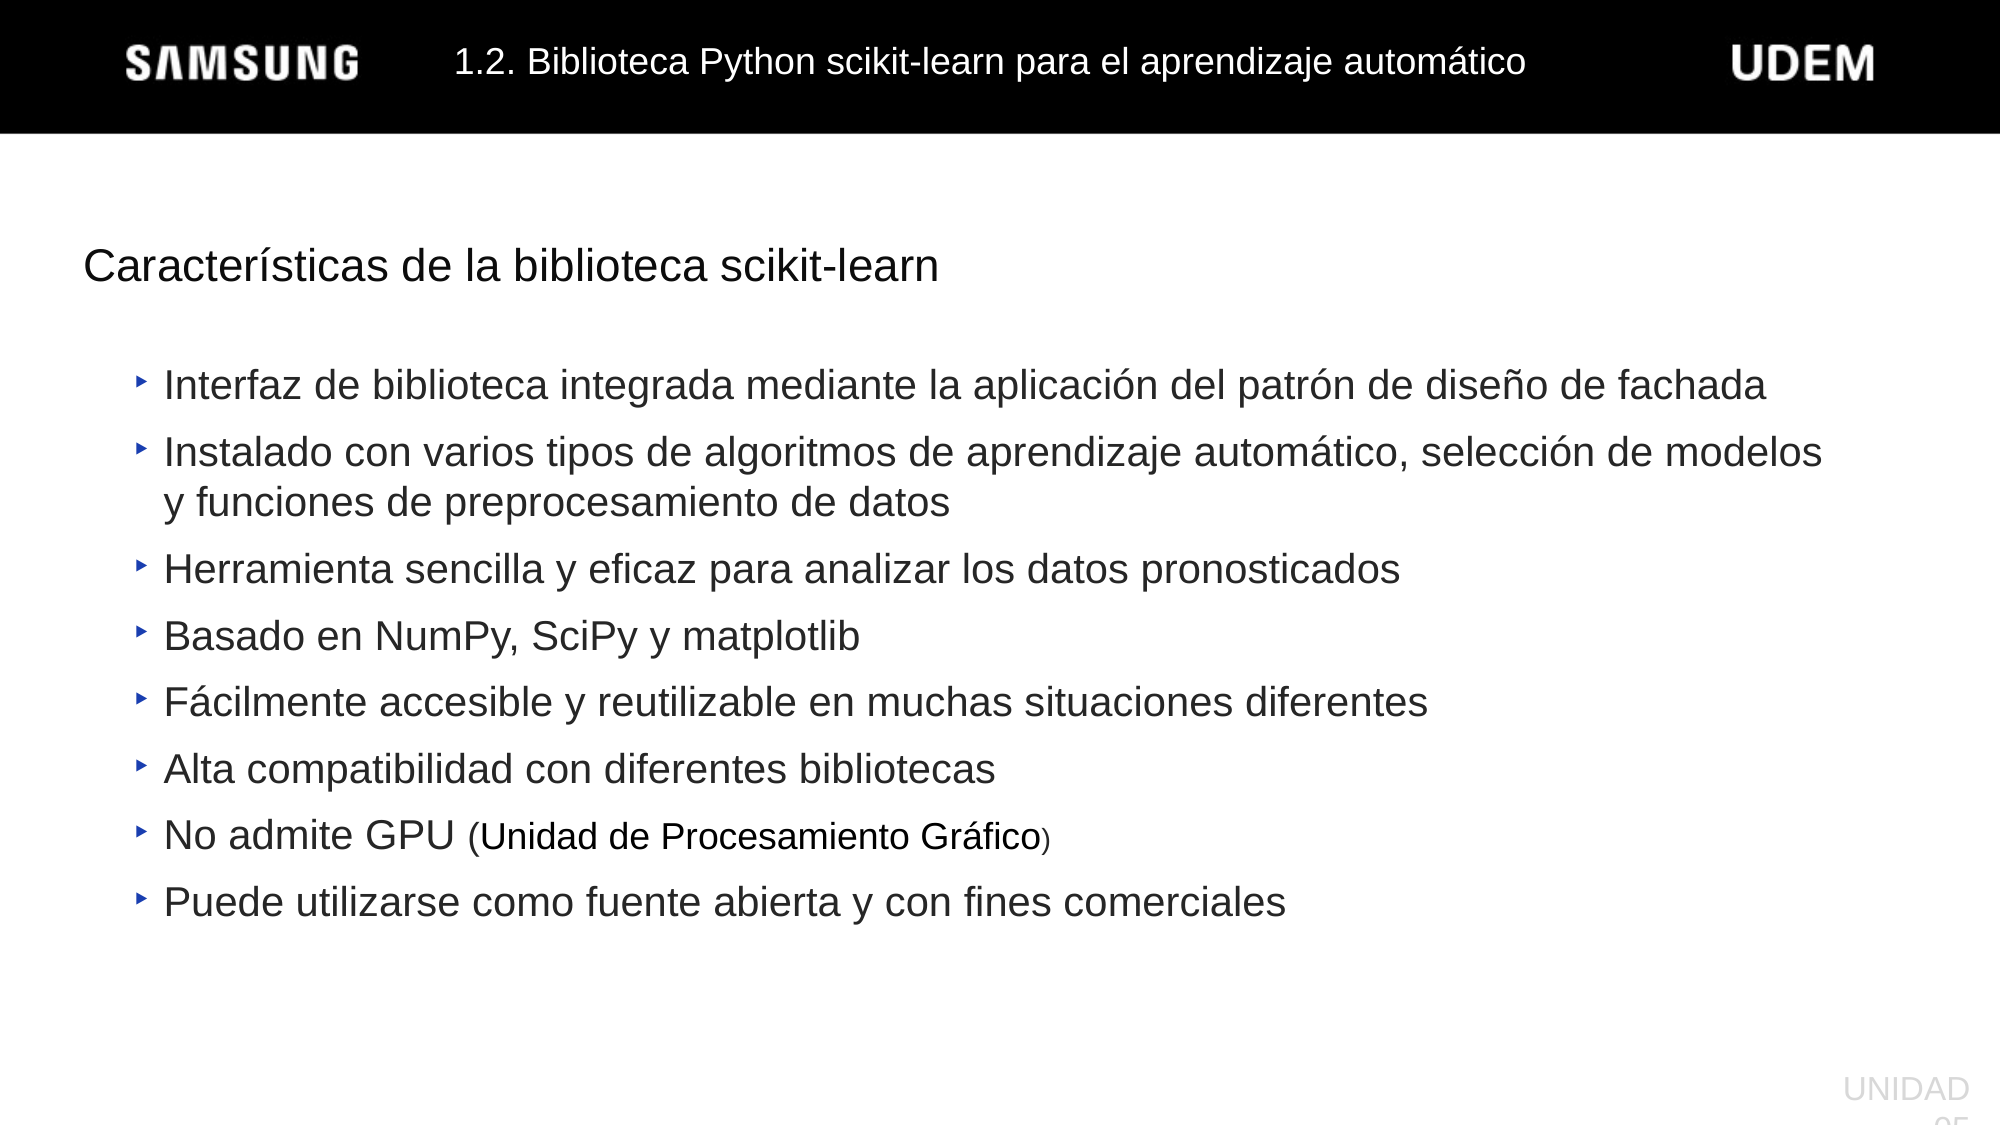

1.2. Biblioteca Python scikit-learn para el aprendizaje automático
Características de la biblioteca scikit-learn
Interfaz de biblioteca integrada mediante la aplicación del patrón de diseño de fachada
Instalado con varios tipos de algoritmos de aprendizaje automático, selección de modelos y funciones de preprocesamiento de datos
Herramienta sencilla y eficaz para analizar los datos pronosticados
Basado en NumPy, SciPy y matplotlib
Fácilmente accesible y reutilizable en muchas situaciones diferentes
Alta compatibilidad con diferentes bibliotecas
No admite GPU (Unidad de Procesamiento Gráfico)
Puede utilizarse como fuente abierta y con fines comerciales
UNIDAD 05